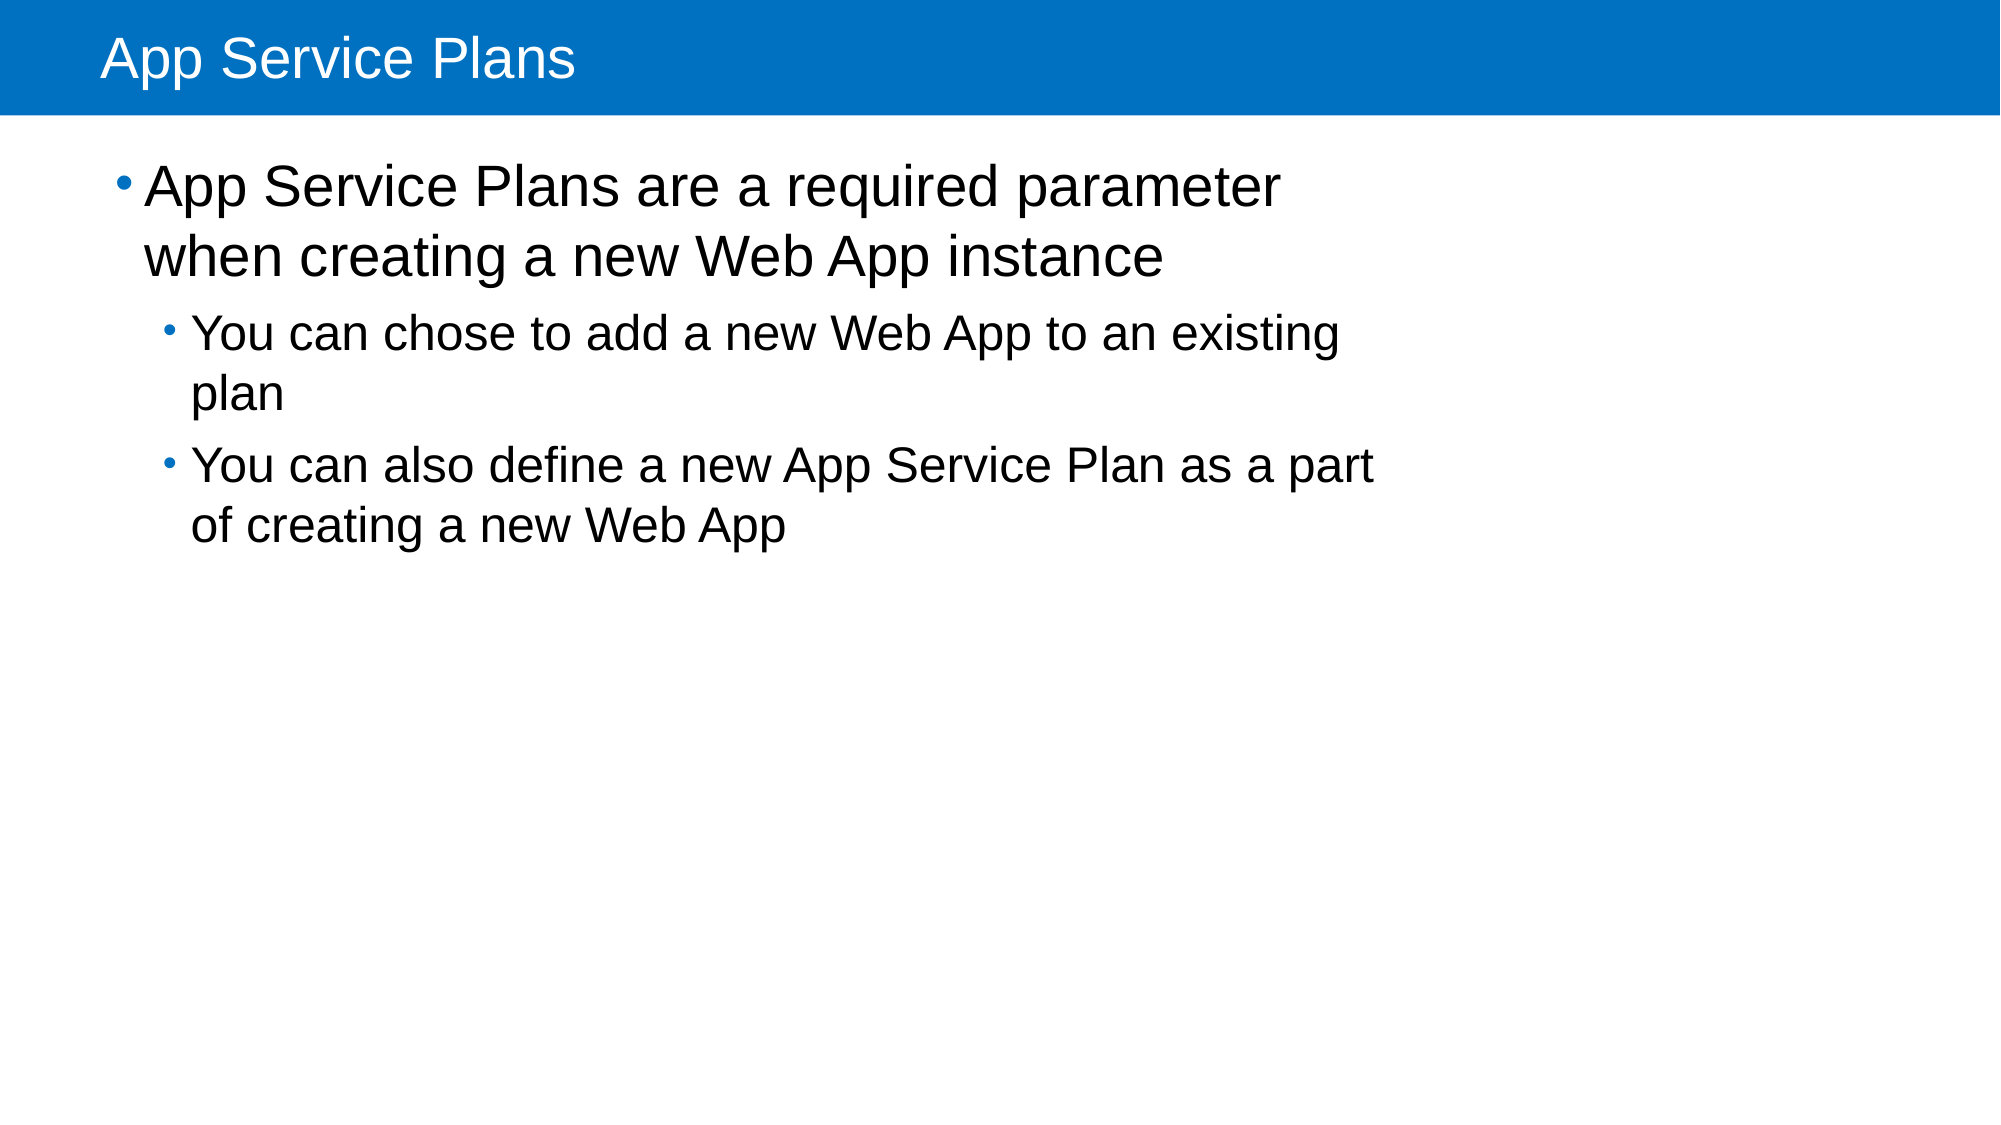

# App Service Plans
App Service Plans are a required parameter when creating a new Web App instance
You can chose to add a new Web App to an existing plan
You can also define a new App Service Plan as a part of creating a new Web App